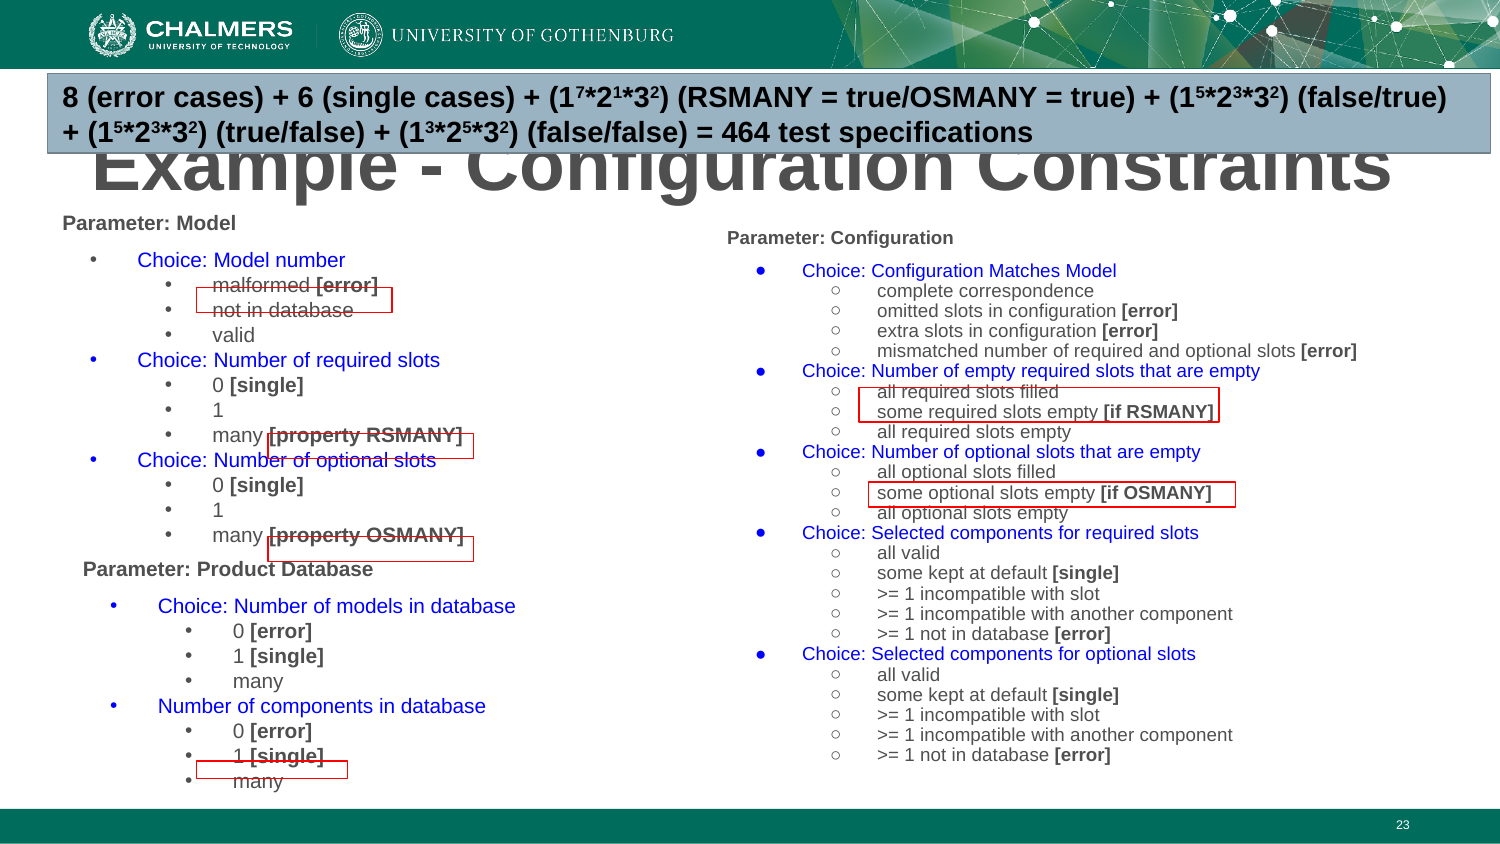

8 (error cases) + 6 (single cases) + (17*21*32) (RSMANY = true/OSMANY = true) + (15*23*32) (false/true)  + (15*23*32) (true/false) + (13*25*32) (false/false) = 464 test specifications
(after error + single): 8 (error cases) + 6 (single cases) + (13*23*34) =  662
(after error): 8 (error cases) + (11*23*34*42) =  10376
218700 test specifications
# Example - Configuration Constraints
Parameter: Configuration
Choice: Configuration Matches Model
complete correspondence
omitted slots in configuration [error]
extra slots in configuration [error]
mismatched number of required and optional slots [error]
Choice: Number of empty required slots that are empty
all required slots filled
some required slots empty [if RSMANY]
all required slots empty
Choice: Number of optional slots that are empty
all optional slots filled
some optional slots empty [if OSMANY]
all optional slots empty
Choice: Selected components for required slots
all valid
some kept at default [single]
>= 1 incompatible with slot
>= 1 incompatible with another component
>= 1 not in database [error]
Choice: Selected components for optional slots
all valid
some kept at default [single]
>= 1 incompatible with slot
>= 1 incompatible with another component
>= 1 not in database [error]
Parameter: Model
Choice: Model number
malformed [error]
not in database
valid
Choice: Number of required slots
0 [single]
1
many [property RSMANY]
Choice: Number of optional slots
0 [single]
1
many [property OSMANY]

Parameter: Product Database
Choice: Number of models in database
0 [error]
1 [single]
many
Number of components in database
0 [error]
1 [single]
many

23